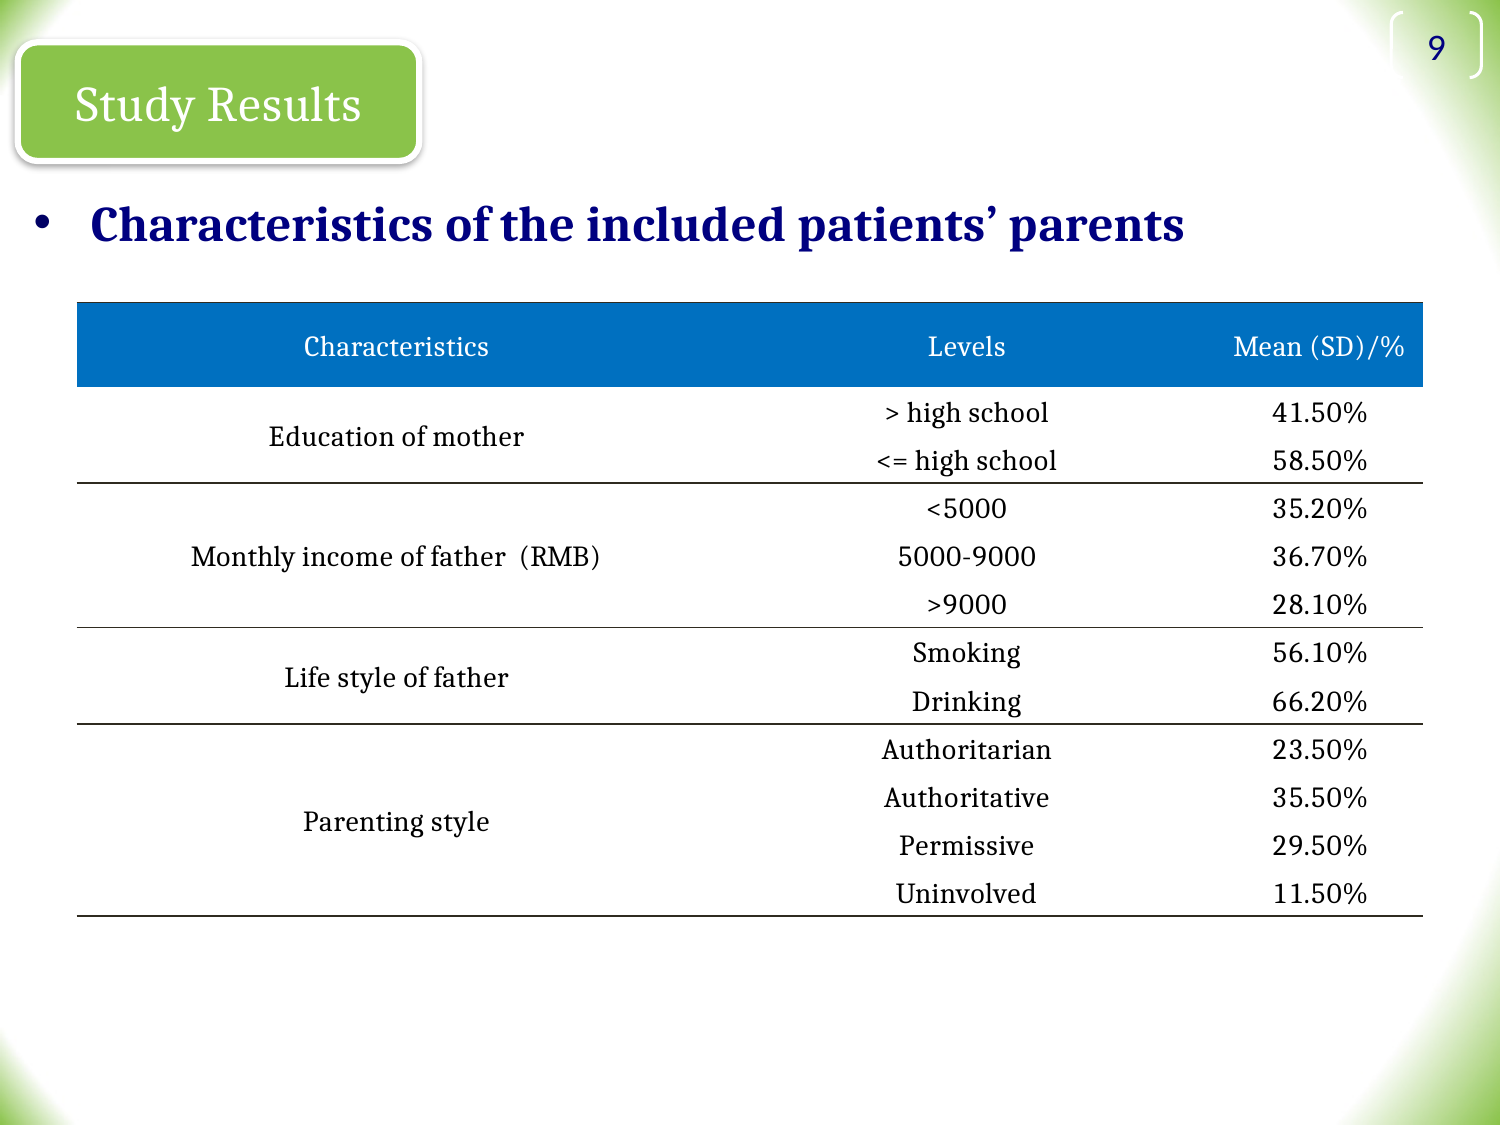

9
Study Results
Characteristics of the included patients’ parents
| Characteristics | Levels | Mean (SD)/% |
| --- | --- | --- |
| Education of mother | > high school | 41.50% |
|  | <= high school | 58.50% |
| Monthly income of father (RMB) | <5000 | 35.20% |
|  | 5000-9000 | 36.70% |
|  | >9000 | 28.10% |
| Life style of father | Smoking | 56.10% |
|  | Drinking | 66.20% |
| Parenting style | Authoritarian | 23.50% |
|  | Authoritative | 35.50% |
|  | Permissive | 29.50% |
|  | Uninvolved | 11.50% |